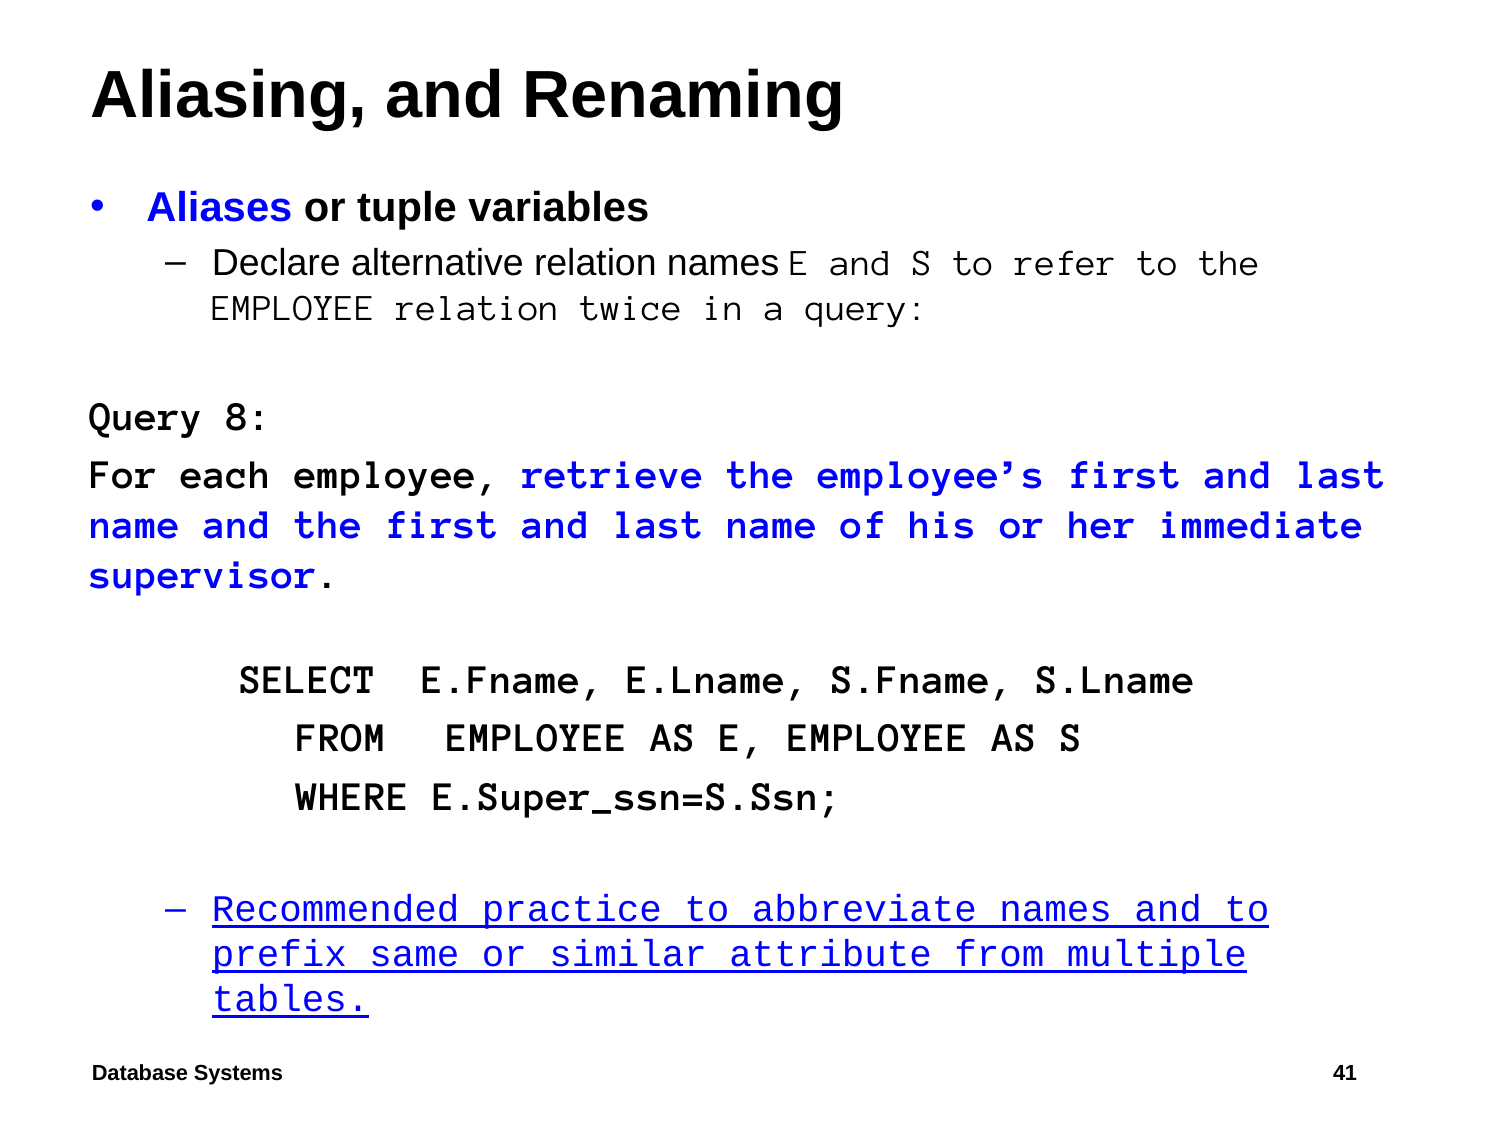

# Aliasing, and Renaming
Aliases or tuple variables
Declare alternative relation names E and S to refer to the EMPLOYEE relation twice in a query:

Query 8:
For each employee, retrieve the employee’s first and last name and the first and last name of his or her immediate supervisor.

 	SELECT  E.Fname, E.Lname, S.Fname, S.Lname
		FROM	EMPLOYEE AS E, EMPLOYEE AS S
		WHERE E.Super_ssn=S.Ssn;

Recommended practice to abbreviate names and to prefix same or similar attribute from multiple tables.